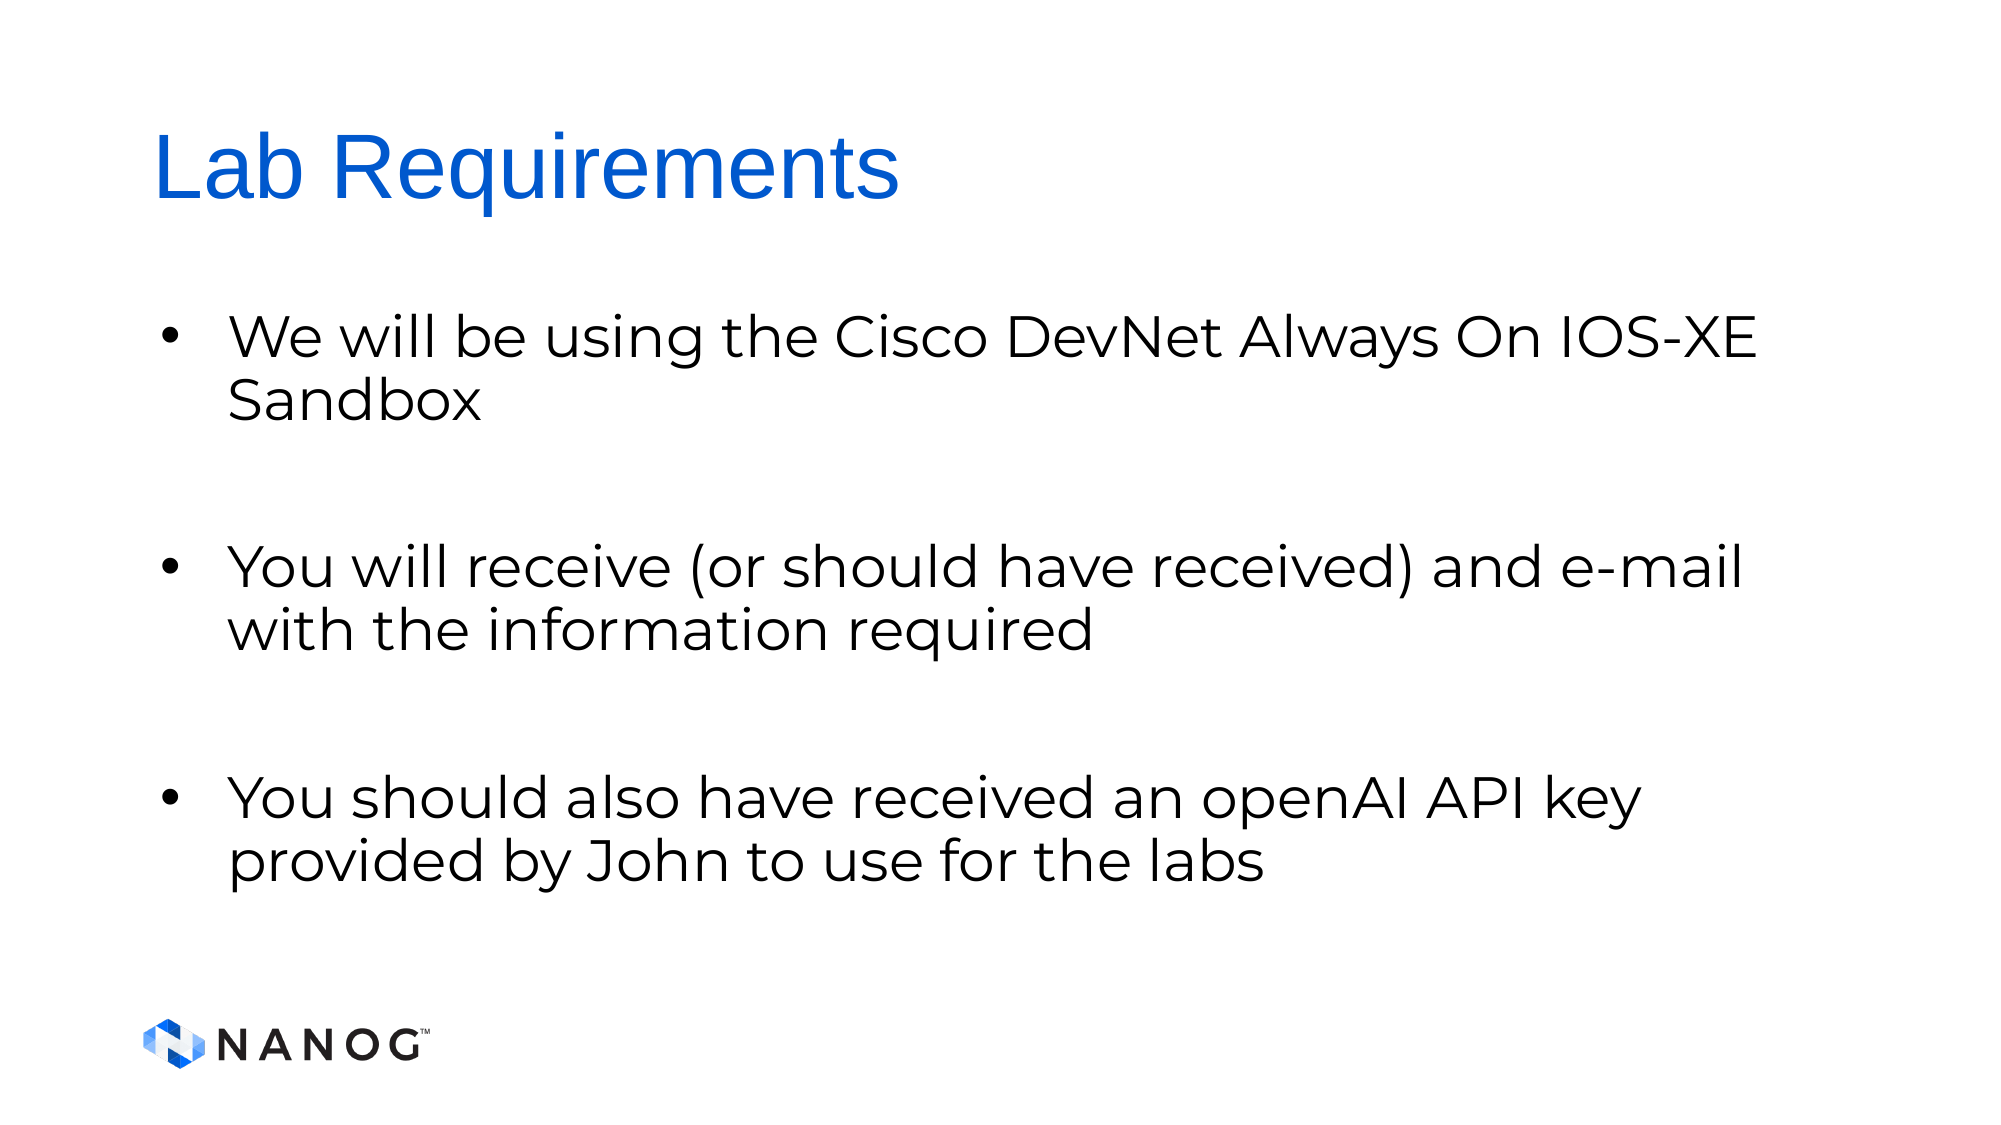

# Lab Requirements
We will be using the Cisco DevNet Always On IOS-XE Sandbox

You will receive (or should have received) and e-mail with the information required

You should also have received an openAI API key provided by John to use for the labs